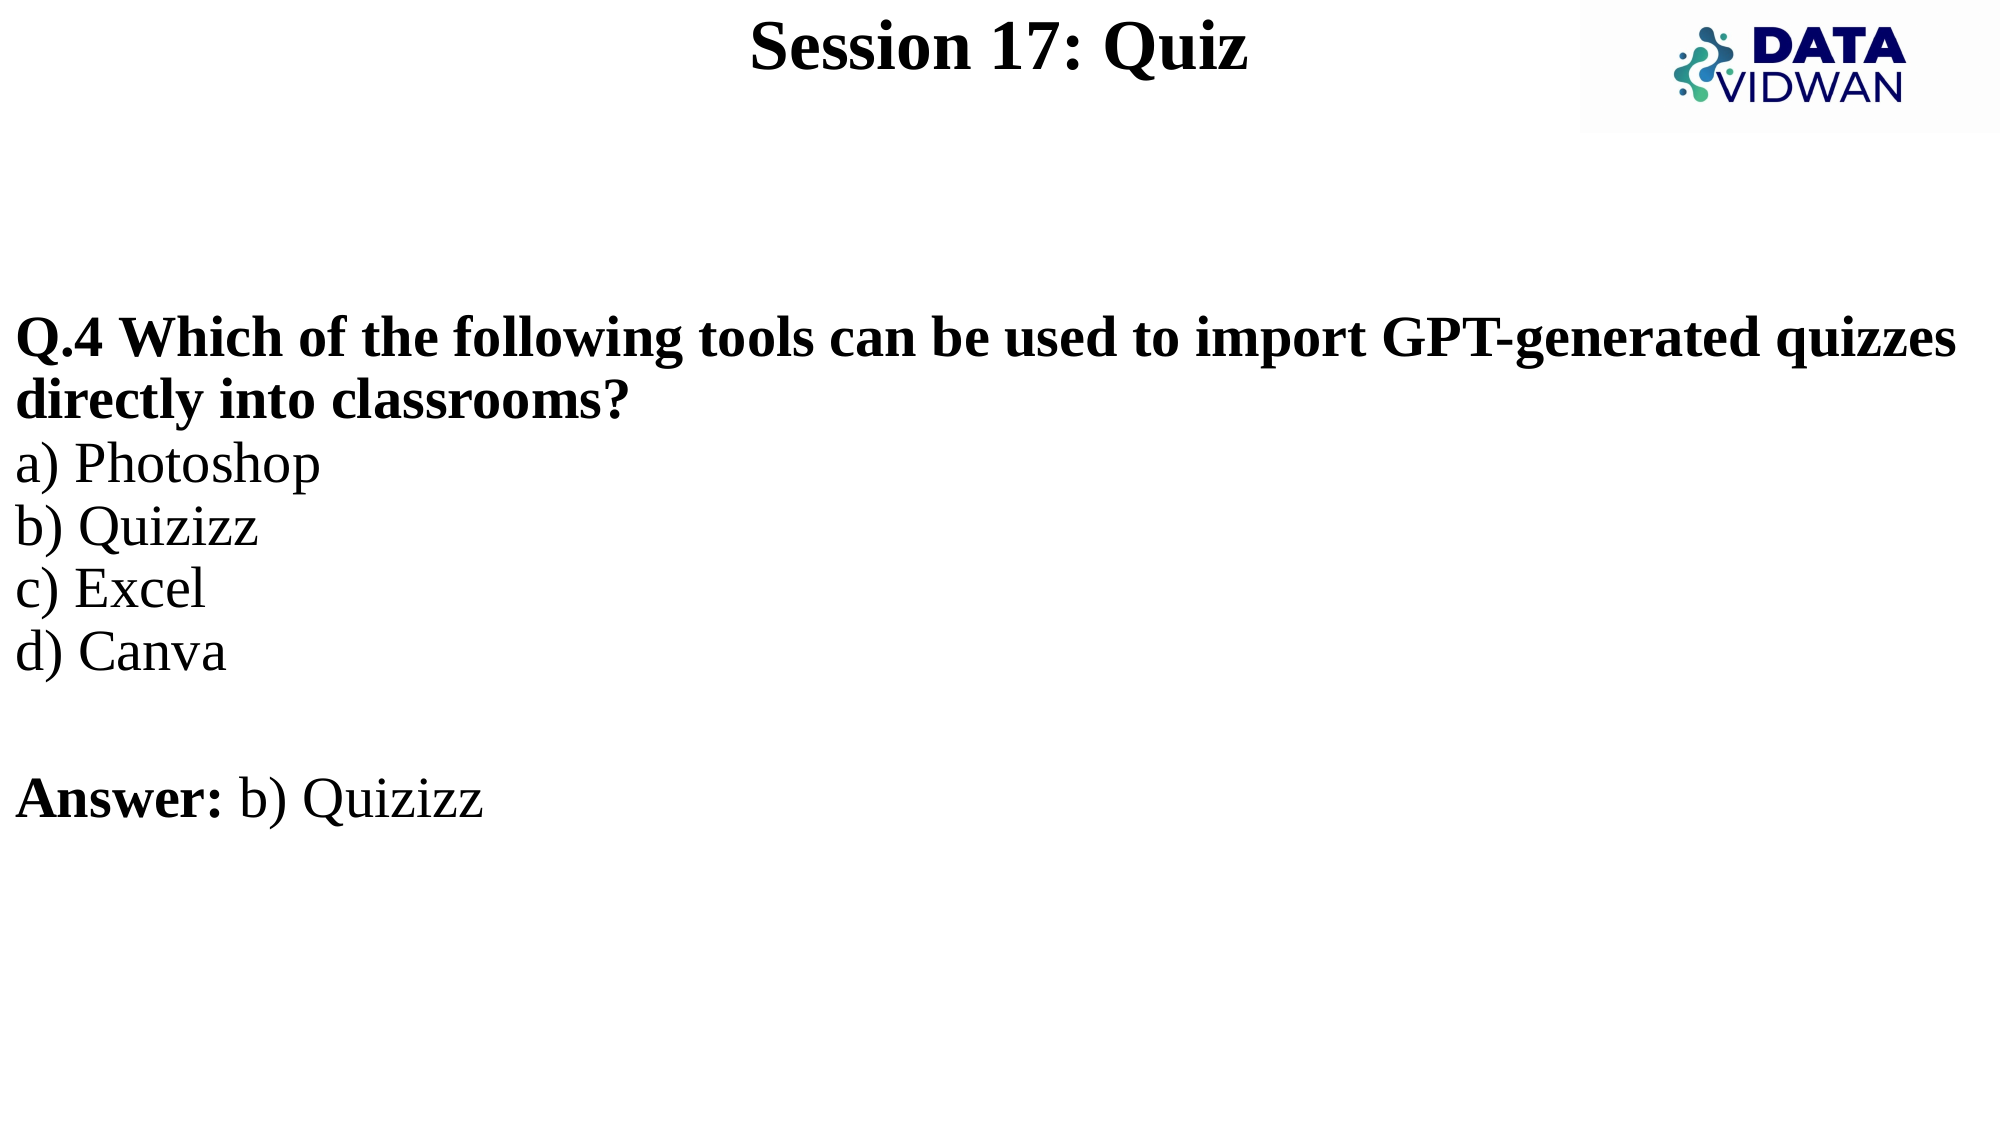

# Session 17: Quiz

Q.4 Which of the following tools can be used to import GPT-generated quizzes directly into classrooms?
a) Photoshop
b) Quizizz
c) Excel
d) Canva
Answer: b) Quizizz